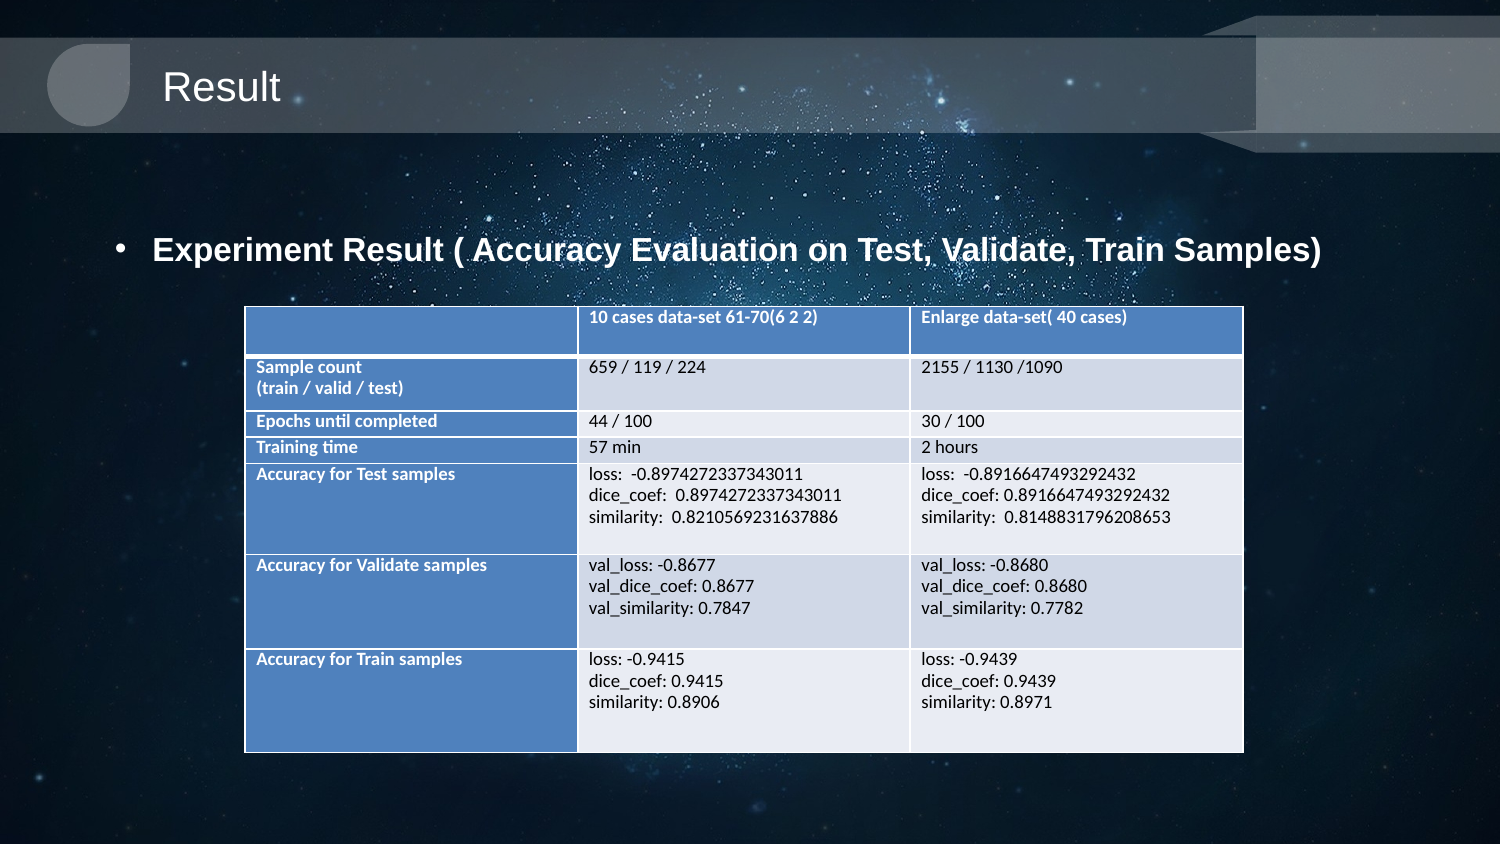

Result
Experiment Result ( Accuracy Evaluation on Test, Validate, Train Samples)

|  | 10 cases data-set 61-70(6 2 2) | Enlarge data-set( 40 cases) |
| --- | --- | --- |
| Sample count (train / valid / test) | 659 / 119 / 224 | 2155 / 1130 /1090 |
| Epochs until completed | 44 / 100 | 30 / 100 |
| Training time | 57 min | 2 hours |
| Accuracy for Test samples | loss: -0.8974272337343011 dice\_coef: 0.8974272337343011 similarity: 0.8210569231637886 | loss: -0.8916647493292432 dice\_coef: 0.8916647493292432 similarity: 0.8148831796208653 |
| Accuracy for Validate samples | val\_loss: -0.8677 val\_dice\_coef: 0.8677 val\_similarity: 0.7847 | val\_loss: -0.8680 val\_dice\_coef: 0.8680 val\_similarity: 0.7782 |
| Accuracy for Train samples | loss: -0.9415 dice\_coef: 0.9415 similarity: 0.8906 | loss: -0.9439 dice\_coef: 0.9439 similarity: 0.8971 |